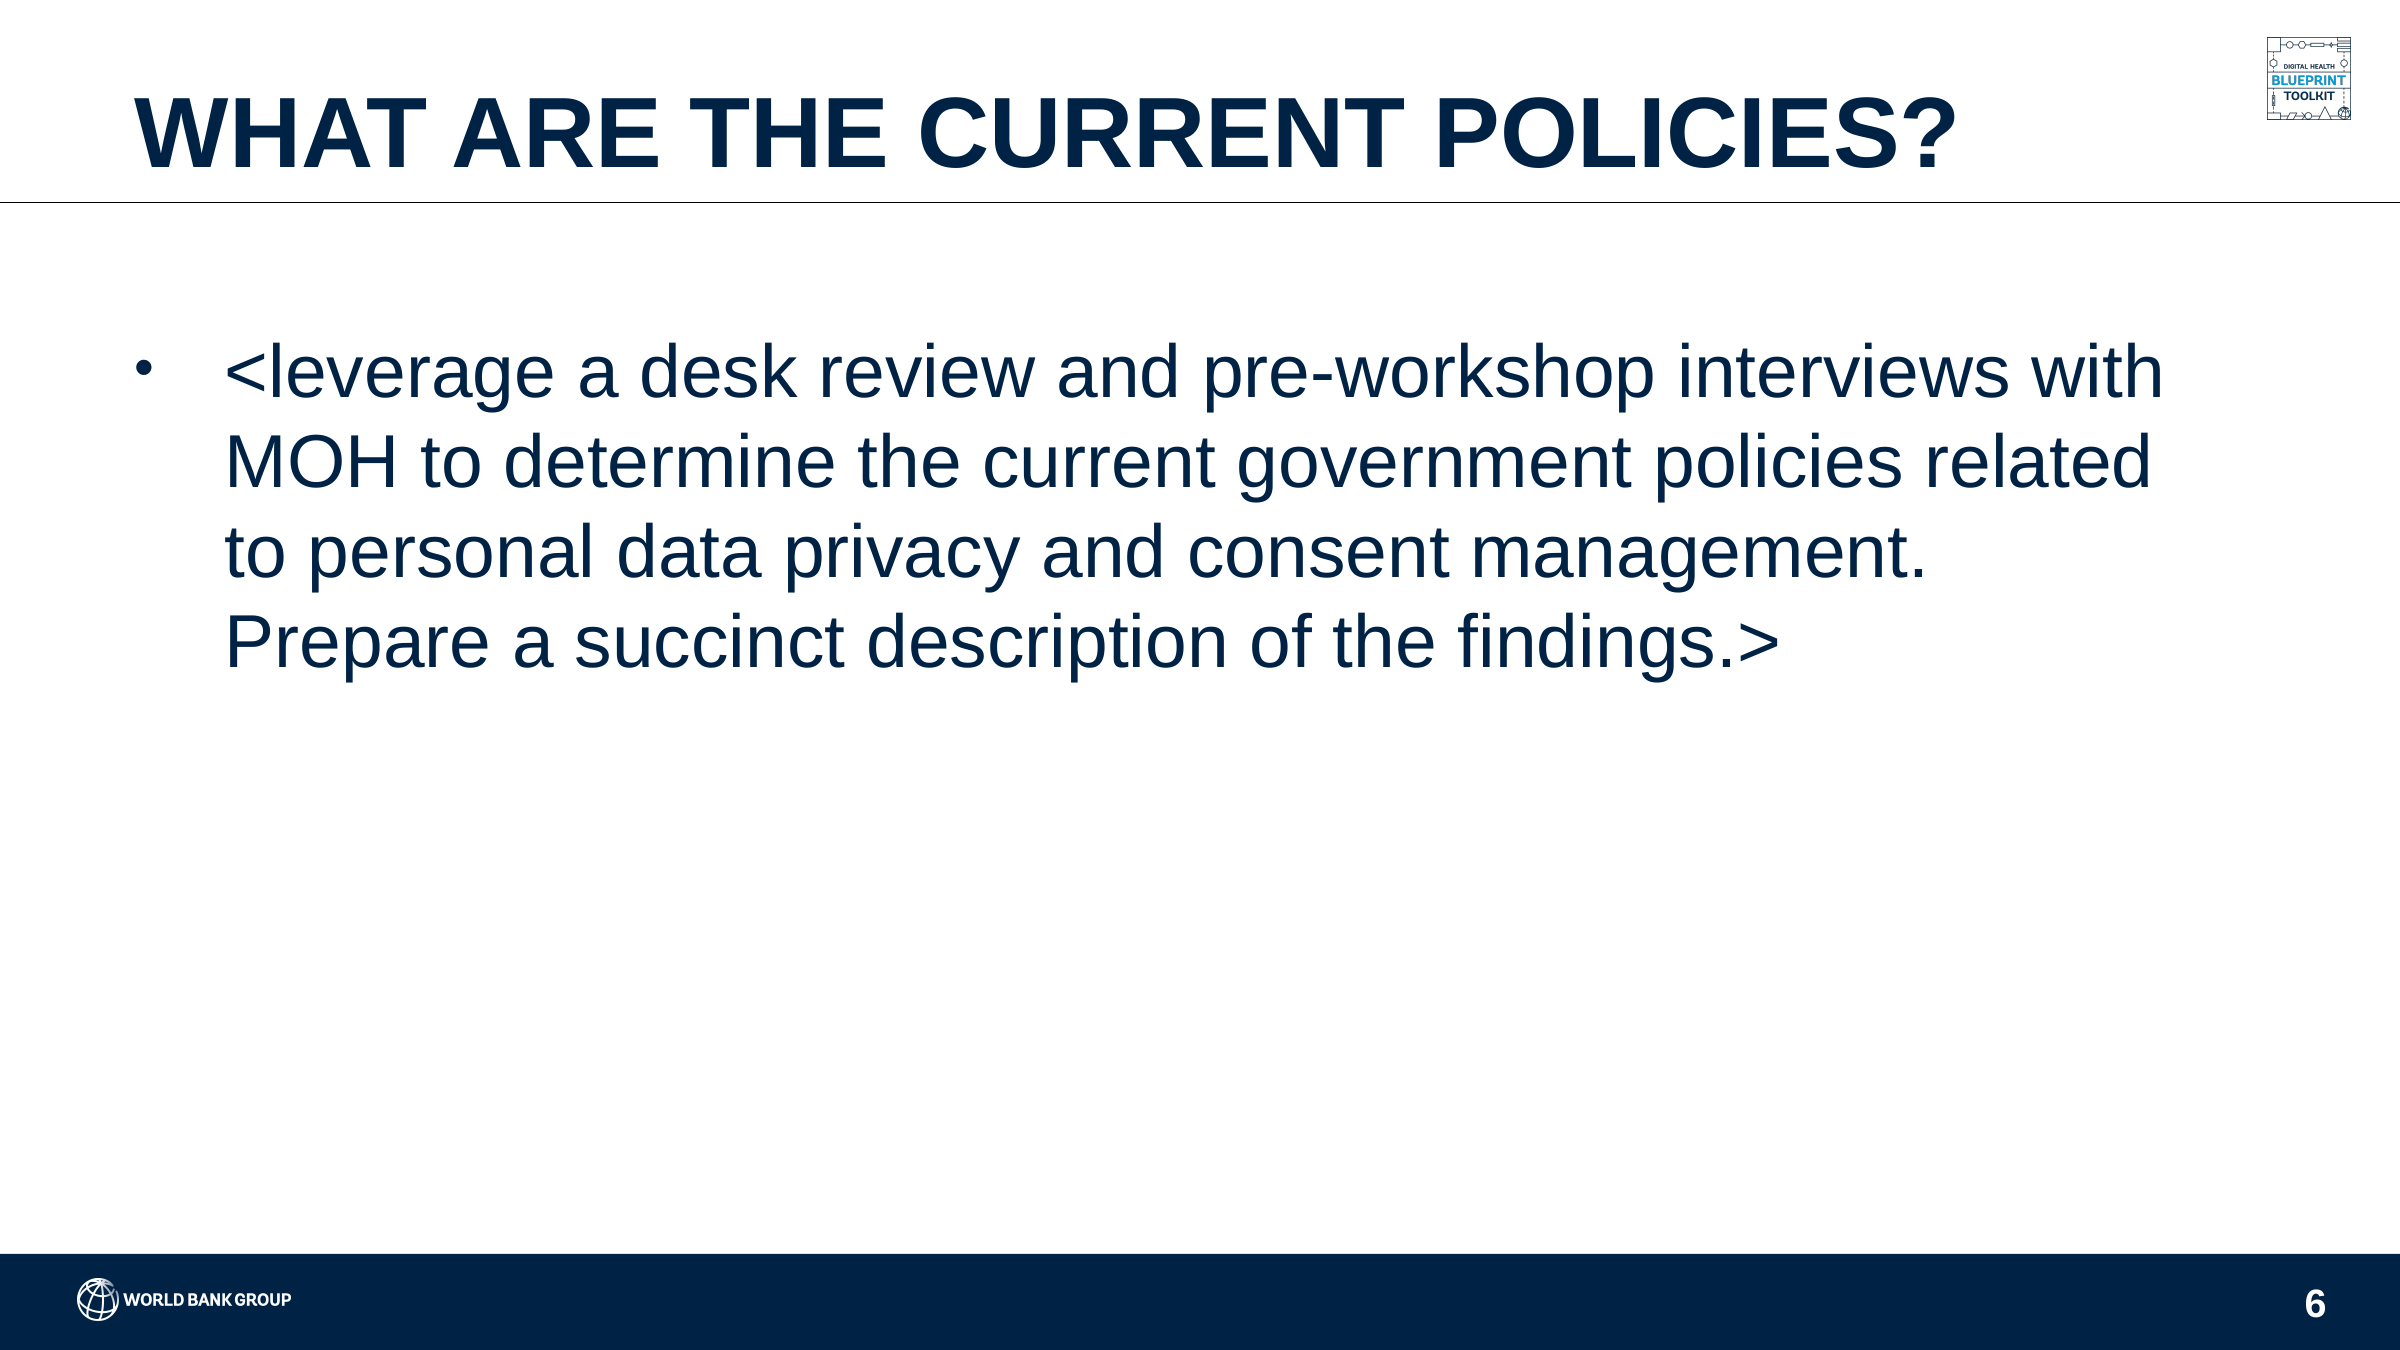

# WHAT ARE THE CURRENT POLICIES?
<leverage a desk review and pre-workshop interviews with MOH to determine the current government policies related to personal data privacy and consent management. Prepare a succinct description of the findings.>
6